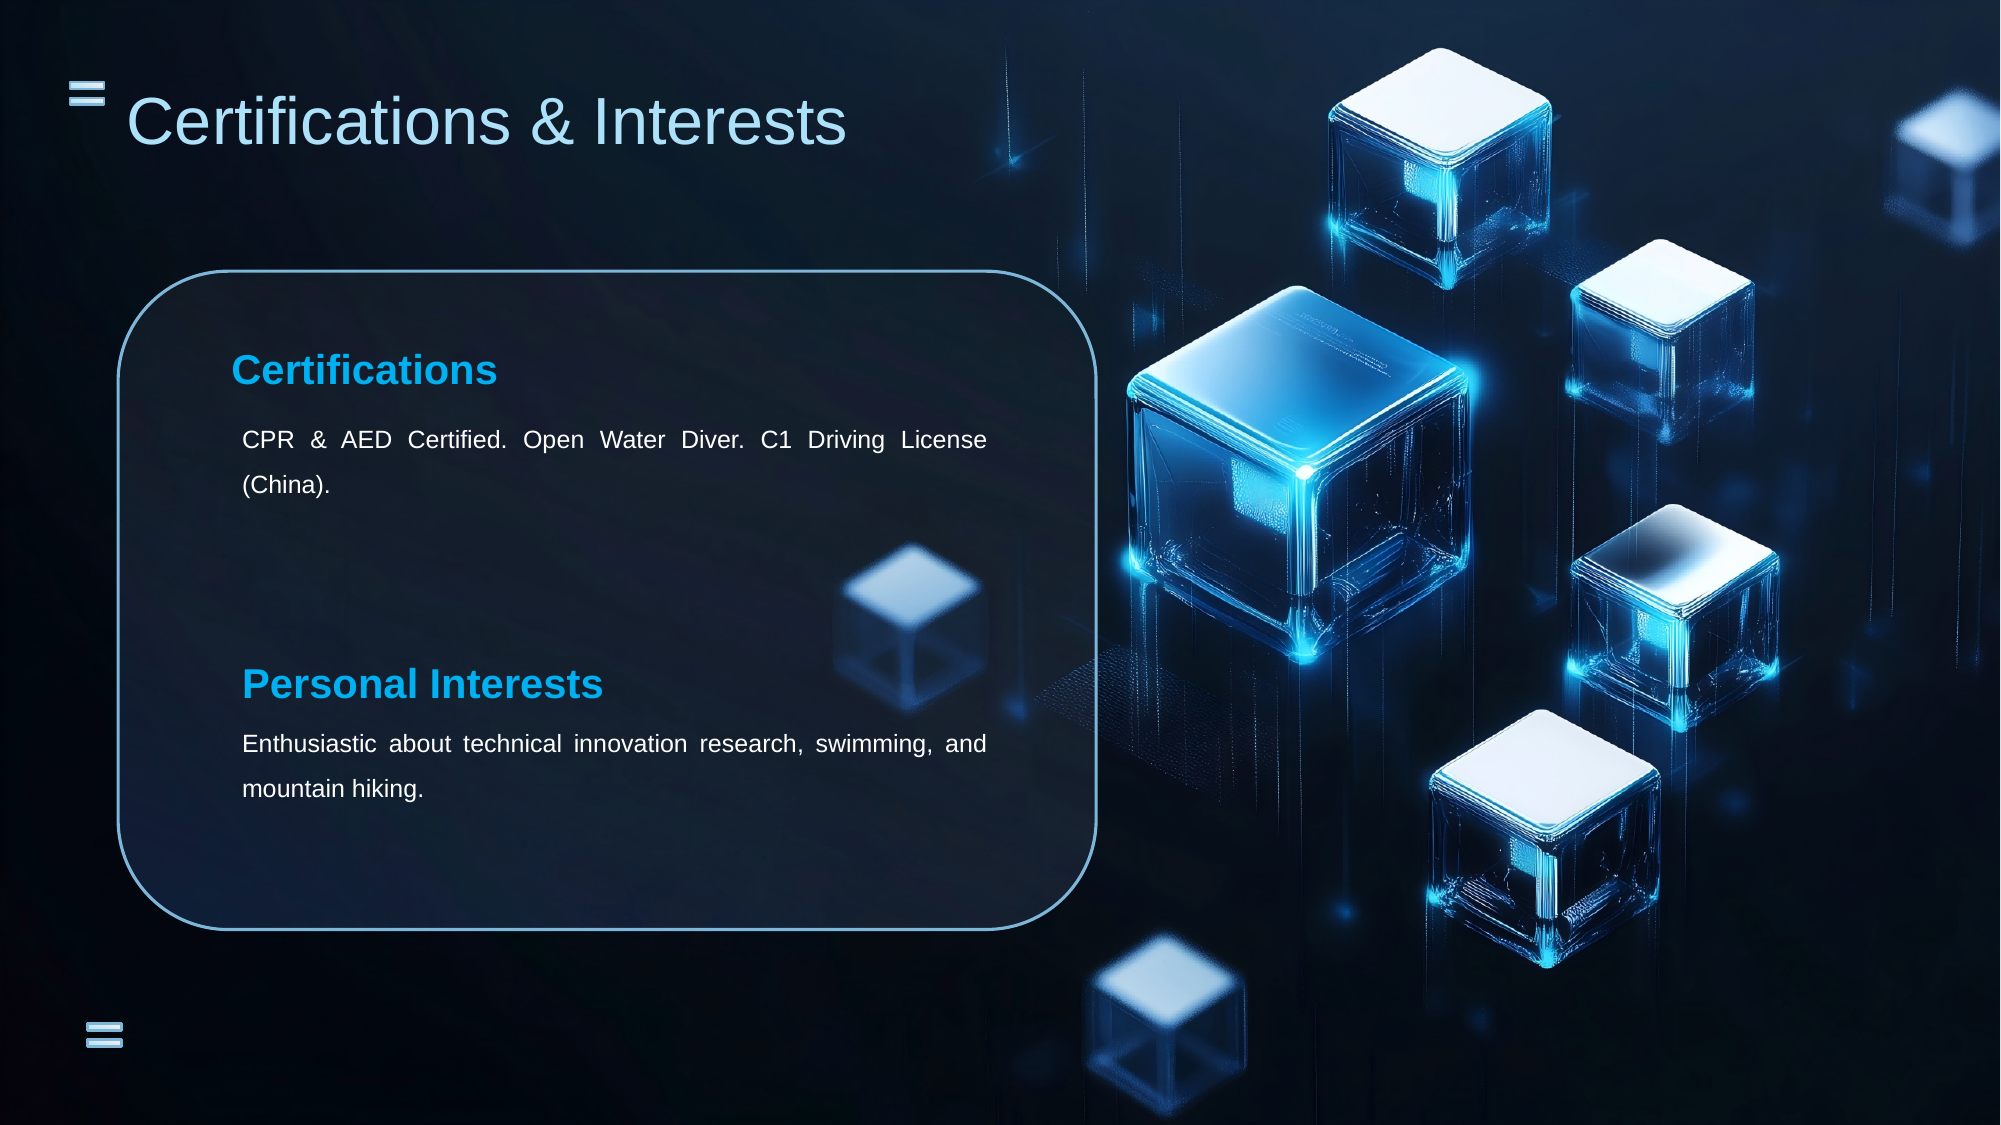

Certifications & Interests

Certifications
CPR & AED Certified. Open Water Diver. C1 Driving License (China).
Personal Interests
Enthusiastic about technical innovation research, swimming, and mountain hiking.